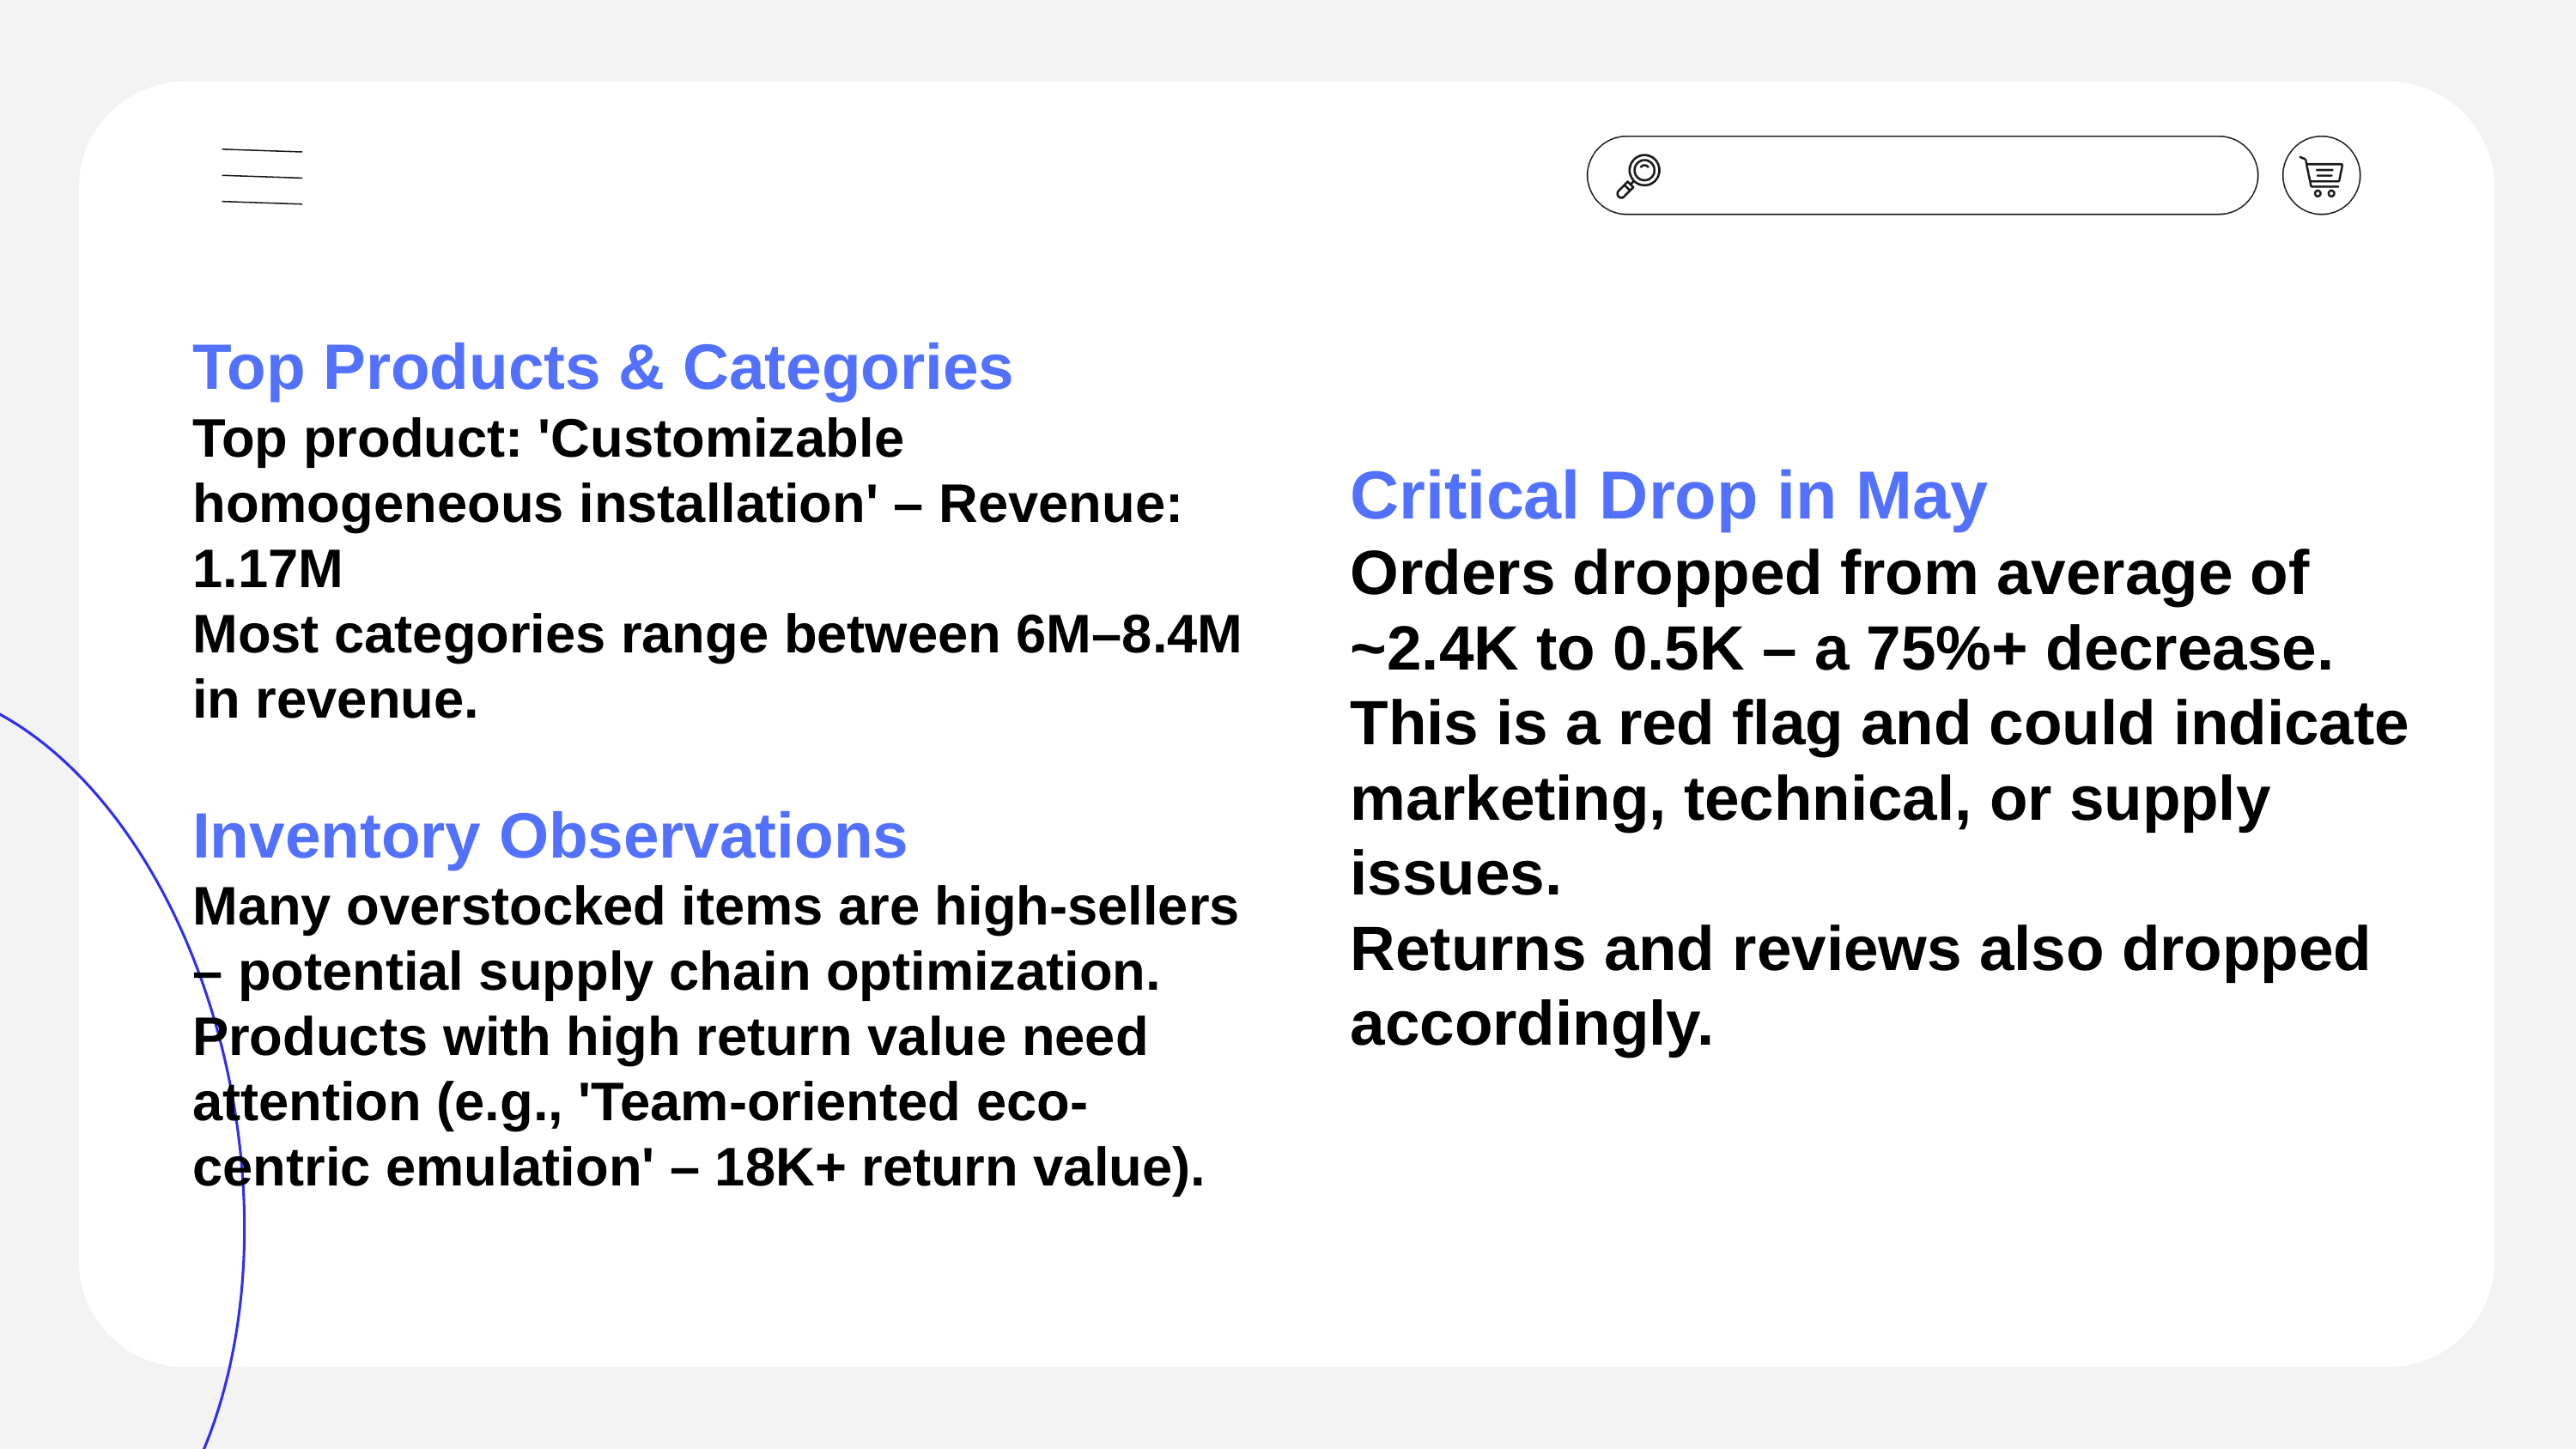

Top Products & Categories
Top product: 'Customizable homogeneous installation' – Revenue: 1.17M
Most categories range between 6M–8.4M in revenue.

Inventory Observations
Many overstocked items are high-sellers – potential supply chain optimization.
Products with high return value need attention (e.g., 'Team-oriented eco-centric emulation' – 18K+ return value).

Critical Drop in May
Orders dropped from average of ~2.4K to 0.5K – a 75%+ decrease.
This is a red flag and could indicate marketing, technical, or supply issues.
Returns and reviews also dropped accordingly.